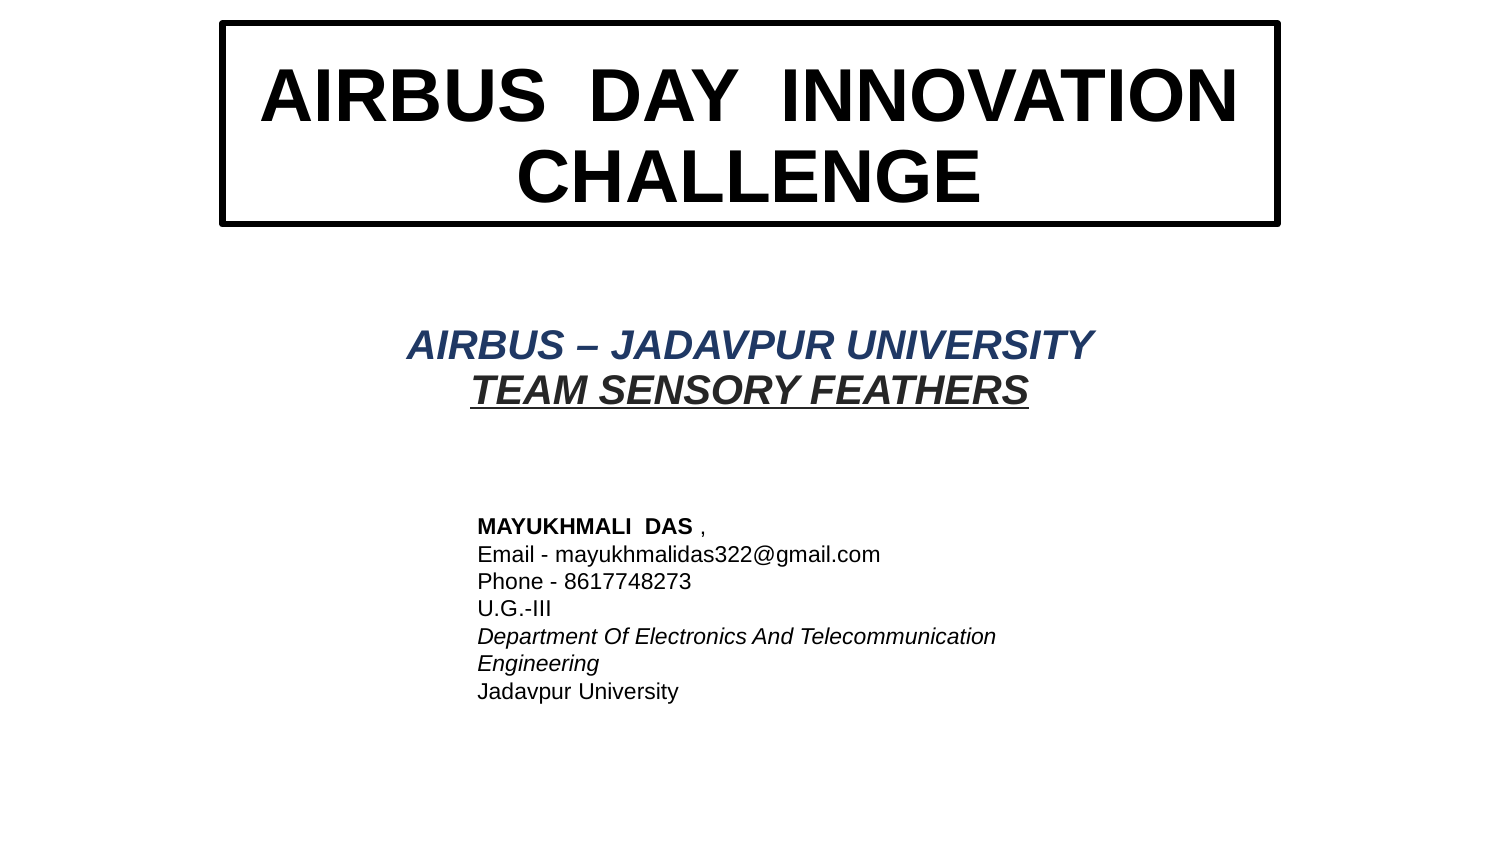

# AIRBUS  DAY  INNOVATION CHALLENGE
AIRBUS – JADAVPUR UNIVERSITY
TEAM SENSORY FEATHERS

MAYUKHMALI  DAS ,
Email - mayukhmalidas322@gmail.com
Phone - 8617748273
U.G.-III
Department Of Electronics And Telecommunication Engineering
Jadavpur University